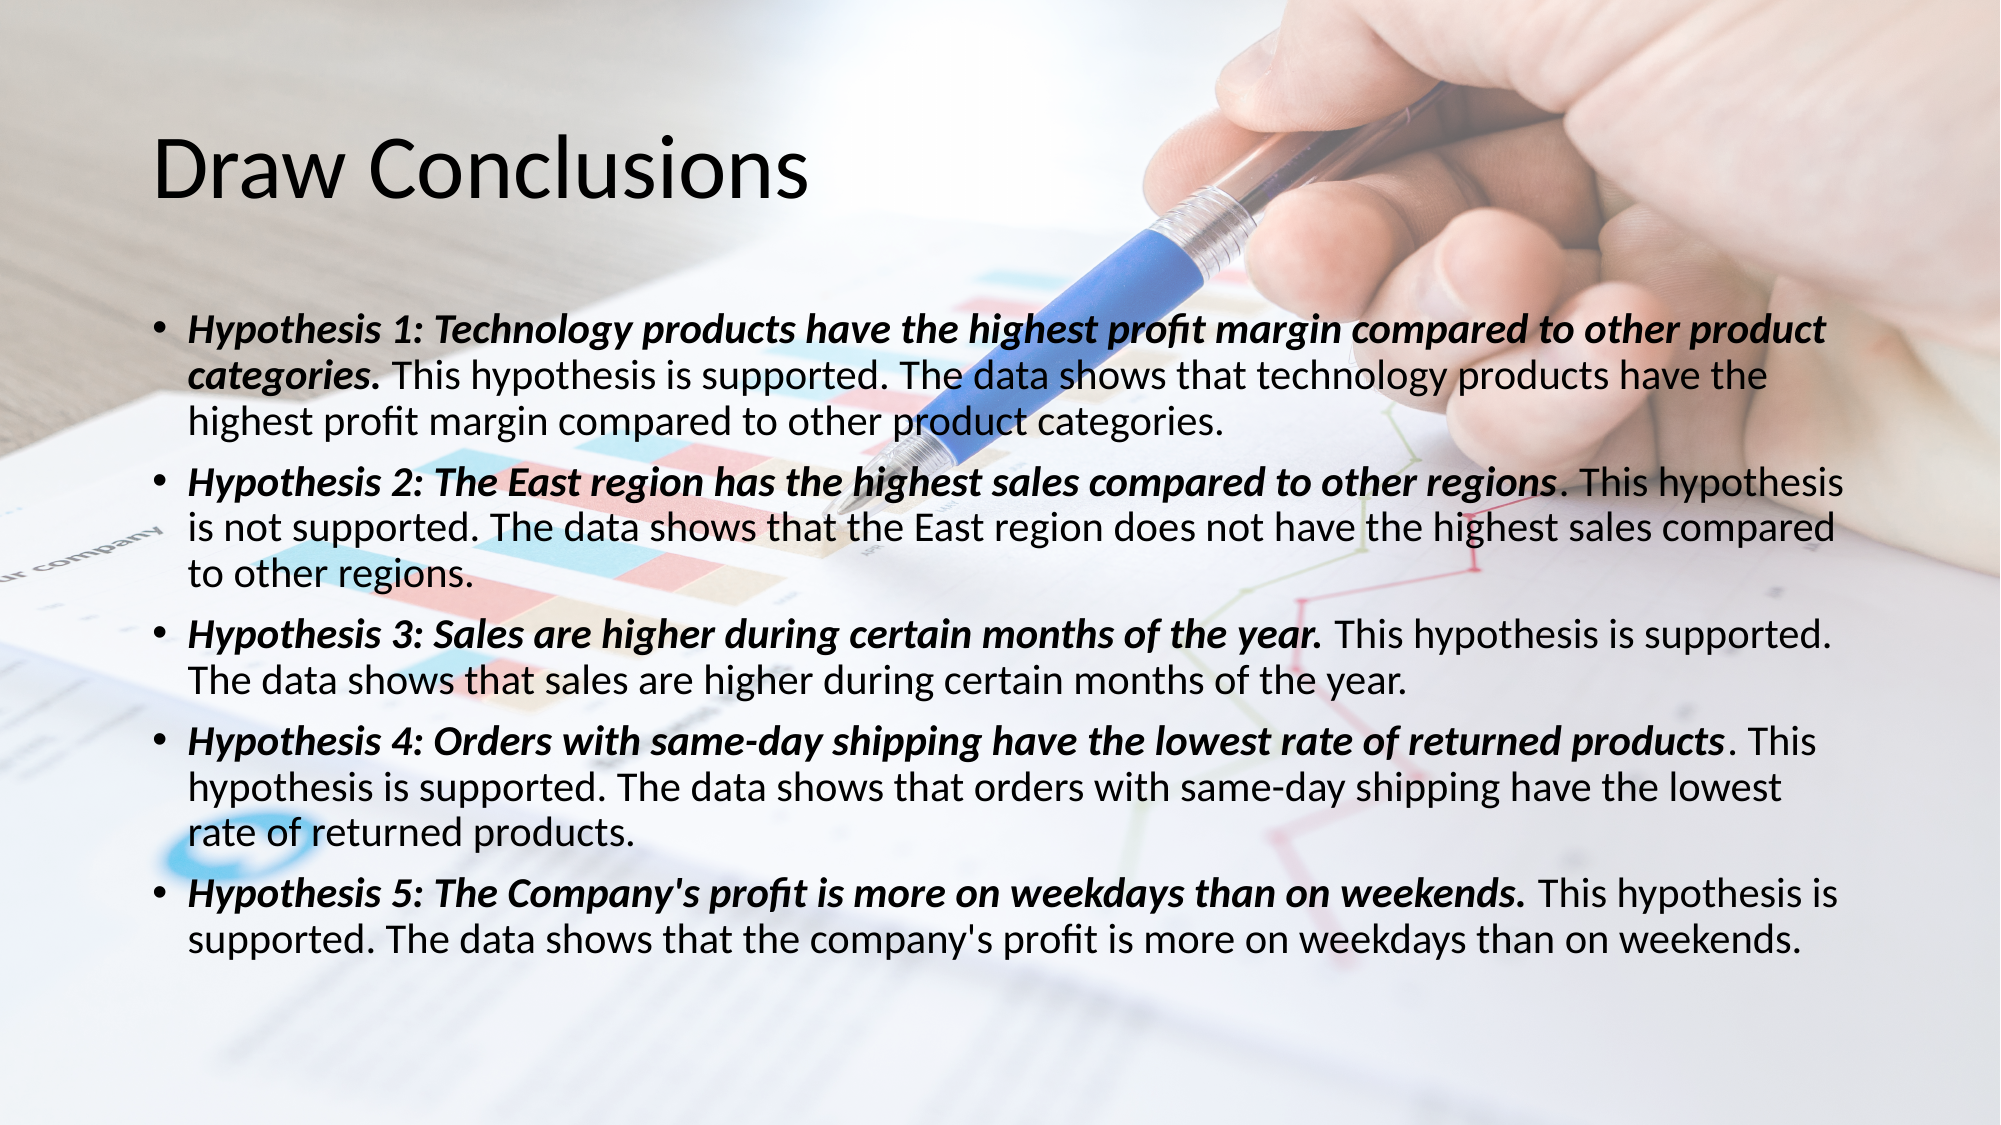

# Draw Conclusions
Hypothesis 1: Technology products have the highest profit margin compared to other product categories. This hypothesis is supported. The data shows that technology products have the highest profit margin compared to other product categories.
Hypothesis 2: The East region has the highest sales compared to other regions. This hypothesis is not supported. The data shows that the East region does not have the highest sales compared to other regions.
Hypothesis 3: Sales are higher during certain months of the year. This hypothesis is supported. The data shows that sales are higher during certain months of the year.
Hypothesis 4: Orders with same-day shipping have the lowest rate of returned products. This hypothesis is supported. The data shows that orders with same-day shipping have the lowest rate of returned products.
Hypothesis 5: The Company's profit is more on weekdays than on weekends. This hypothesis is supported. The data shows that the company's profit is more on weekdays than on weekends.